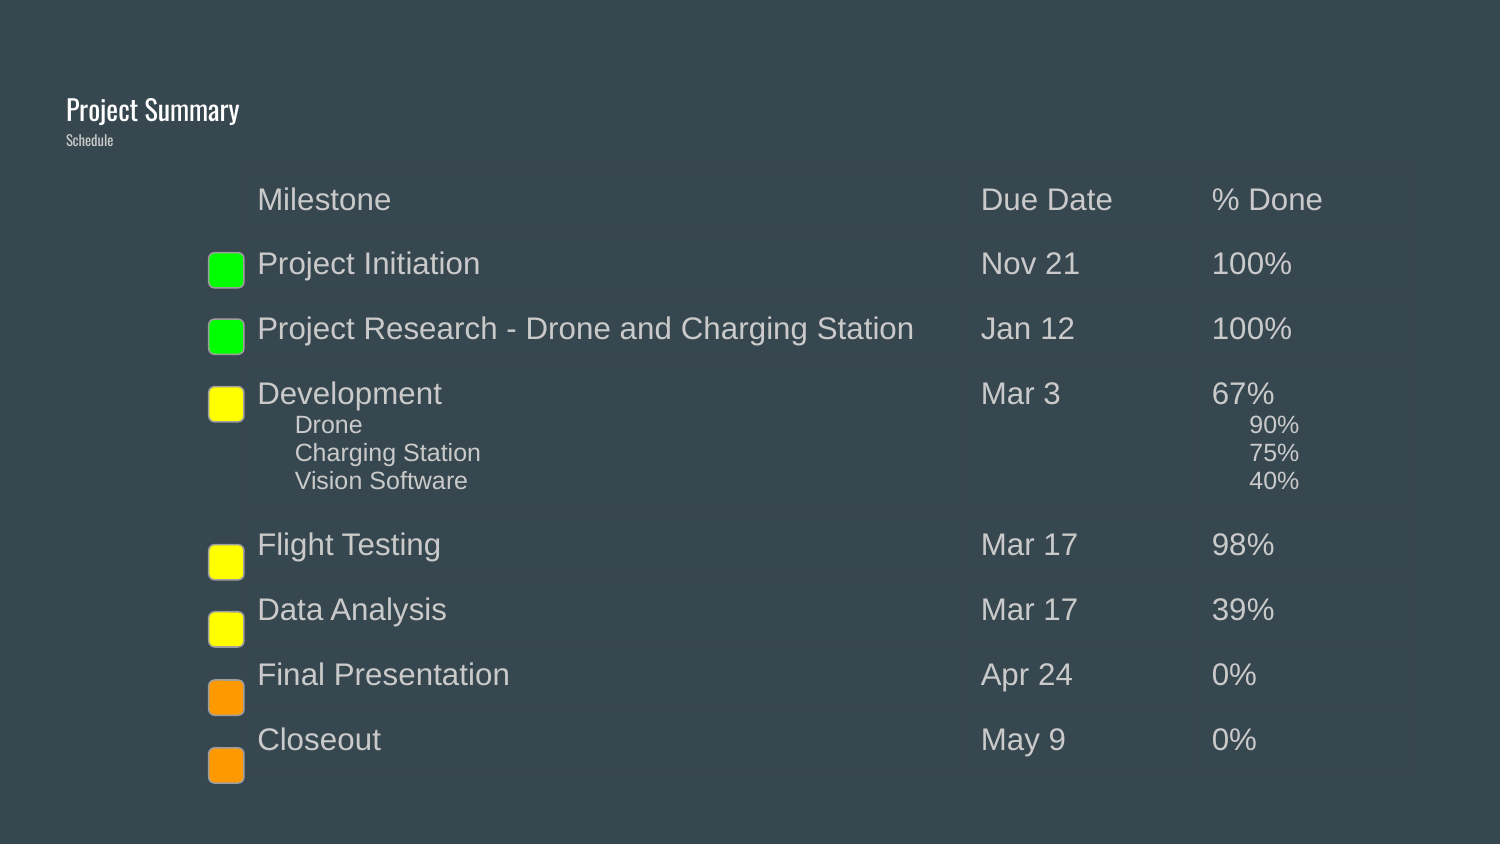

# Project Summary
Schedule
| Milestone | Due Date | % Done |
| --- | --- | --- |
| Project Initiation | Nov 21 | 100% |
| Project Research - Drone and Charging Station | Jan 12 | 100% |
| Development Drone Charging Station Vision Software | Mar 3 | 67% 90% 75% 40% |
| Flight Testing | Mar 17 | 98% |
| Data Analysis | Mar 17 | 39% |
| Final Presentation | Apr 24 | 0% |
| Closeout | May 9 | 0% |